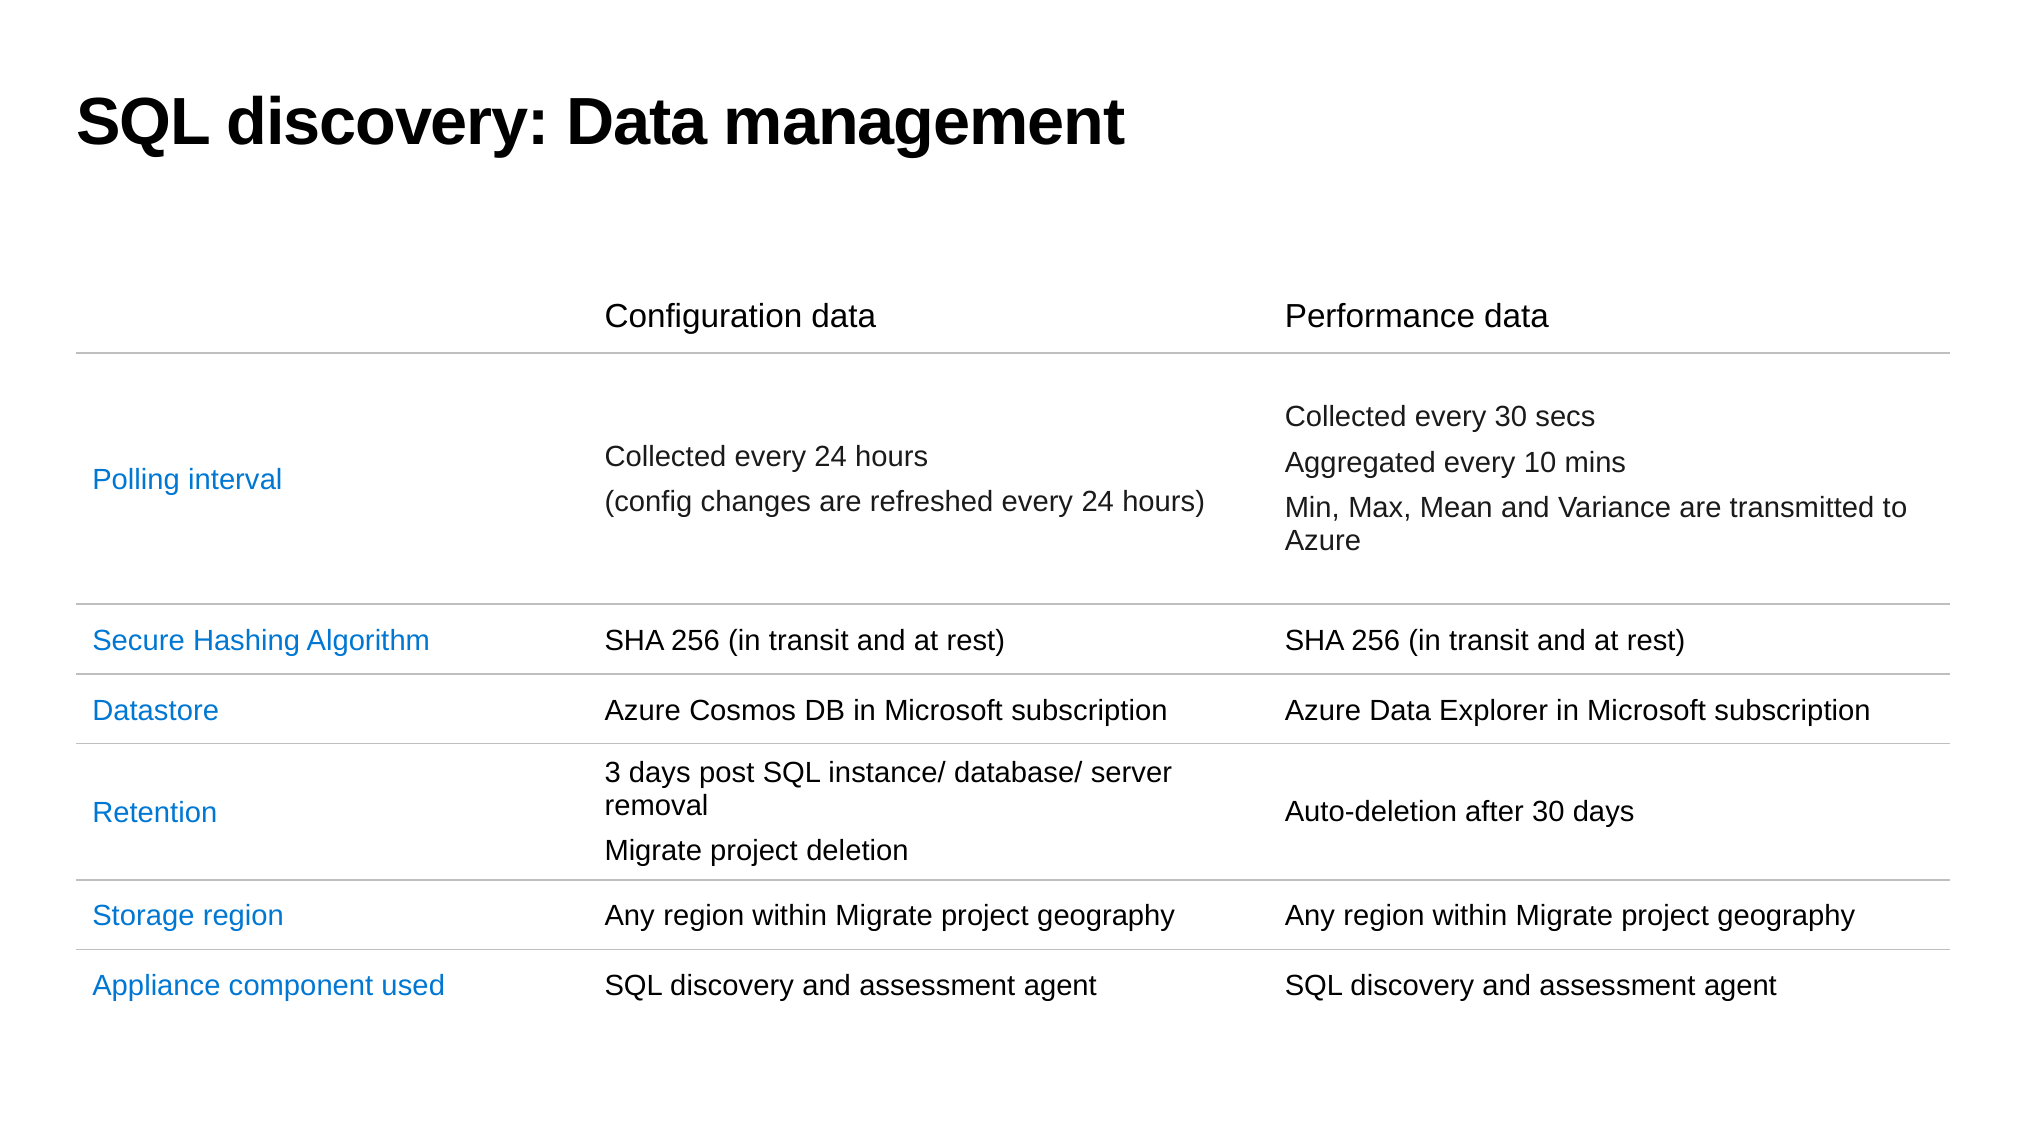

# SQL discovery: Data management
|  | Configuration data | Performance data |
| --- | --- | --- |
| Polling interval | Collected every 24 hours (config changes are refreshed every 24 hours) | Collected every 30 secs Aggregated every 10 mins Min, Max, Mean and Variance are transmitted to Azure |
| Secure Hashing Algorithm | SHA 256 (in transit and at rest) | SHA 256 (in transit and at rest) |
| Datastore | Azure Cosmos DB in Microsoft subscription | Azure Data Explorer in Microsoft subscription |
| Retention | 3 days post SQL instance/ database/ server removal Migrate project deletion | Auto-deletion after 30 days |
| Storage region | Any region within Migrate project geography | Any region within Migrate project geography |
| Appliance component used | SQL discovery and assessment agent | SQL discovery and assessment agent |